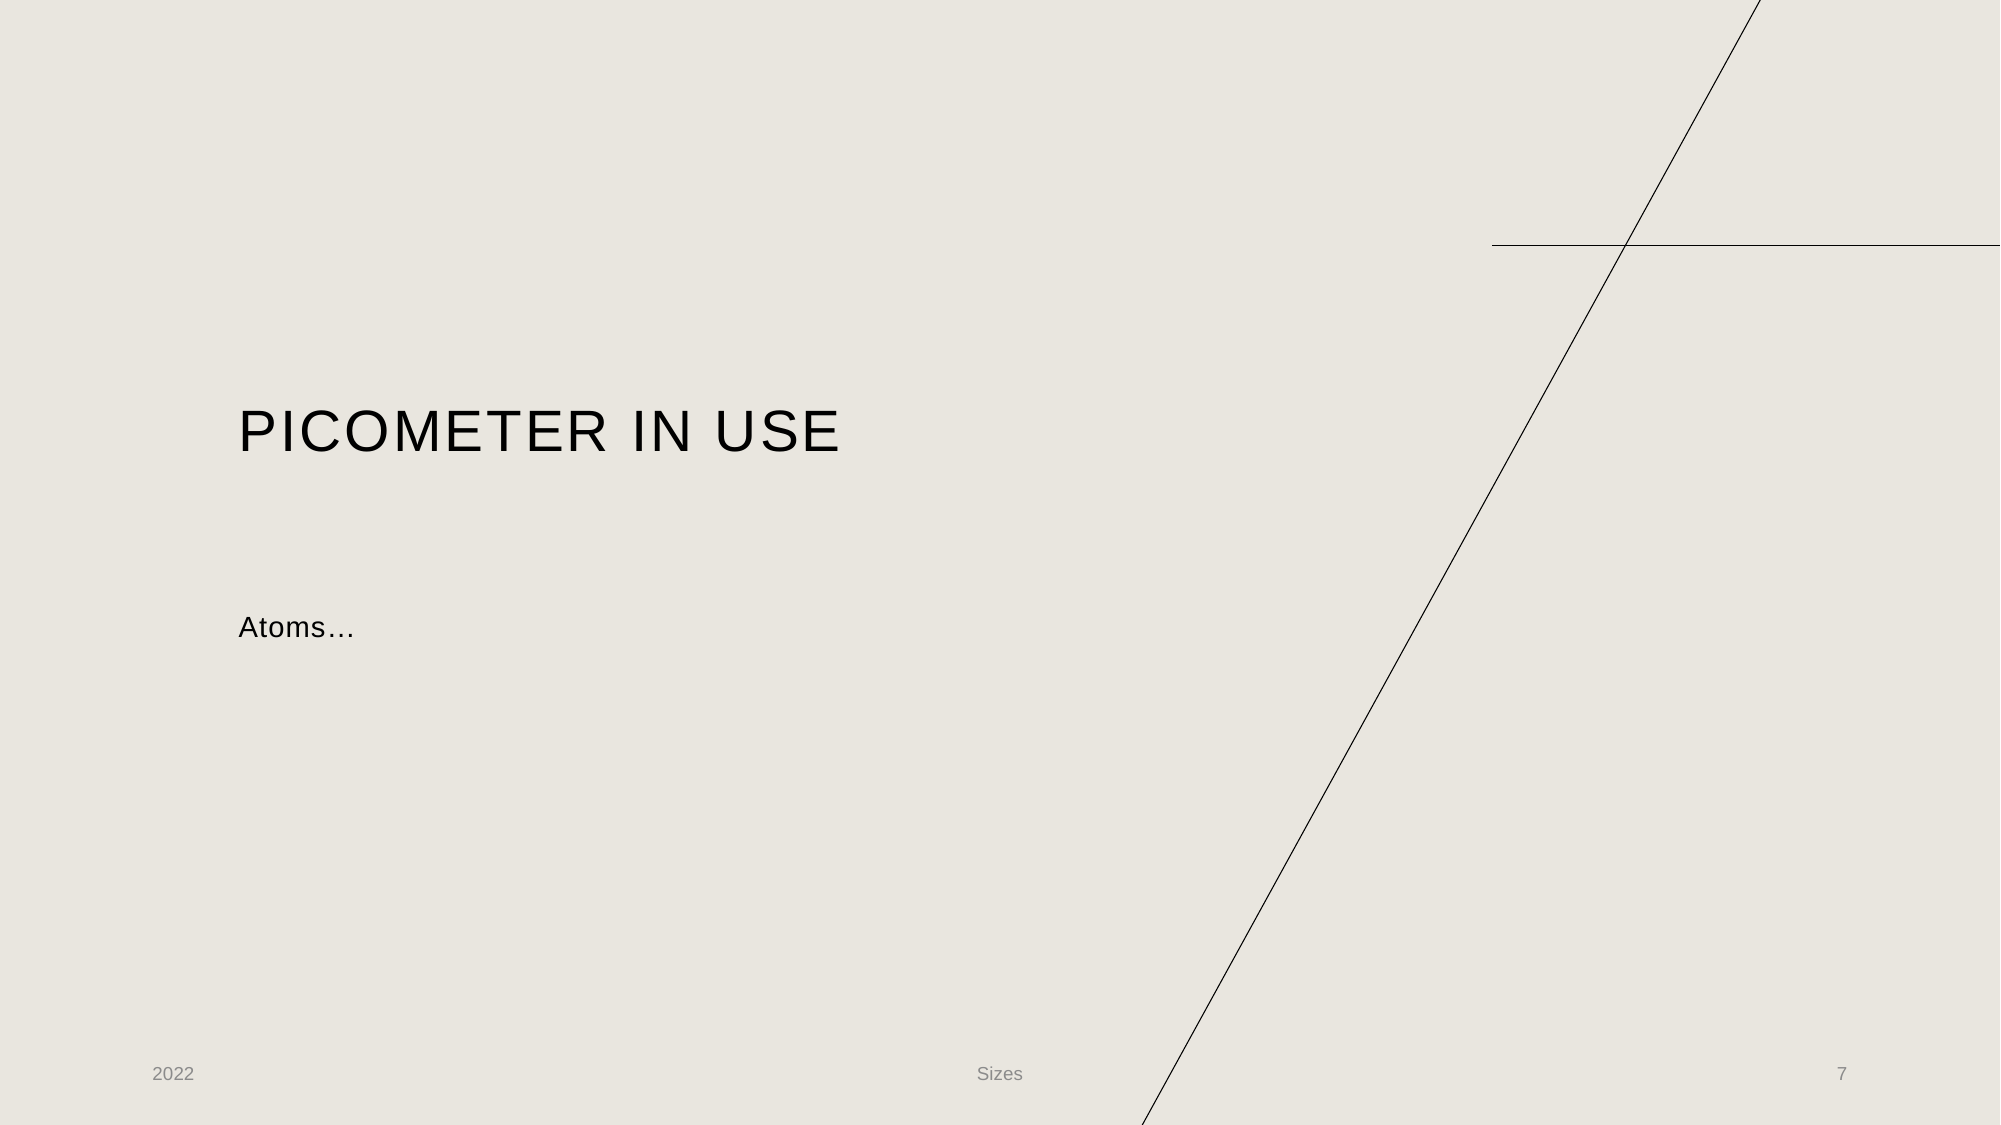

# PICOMETER IN USE
Atoms…
2022
Sizes
7